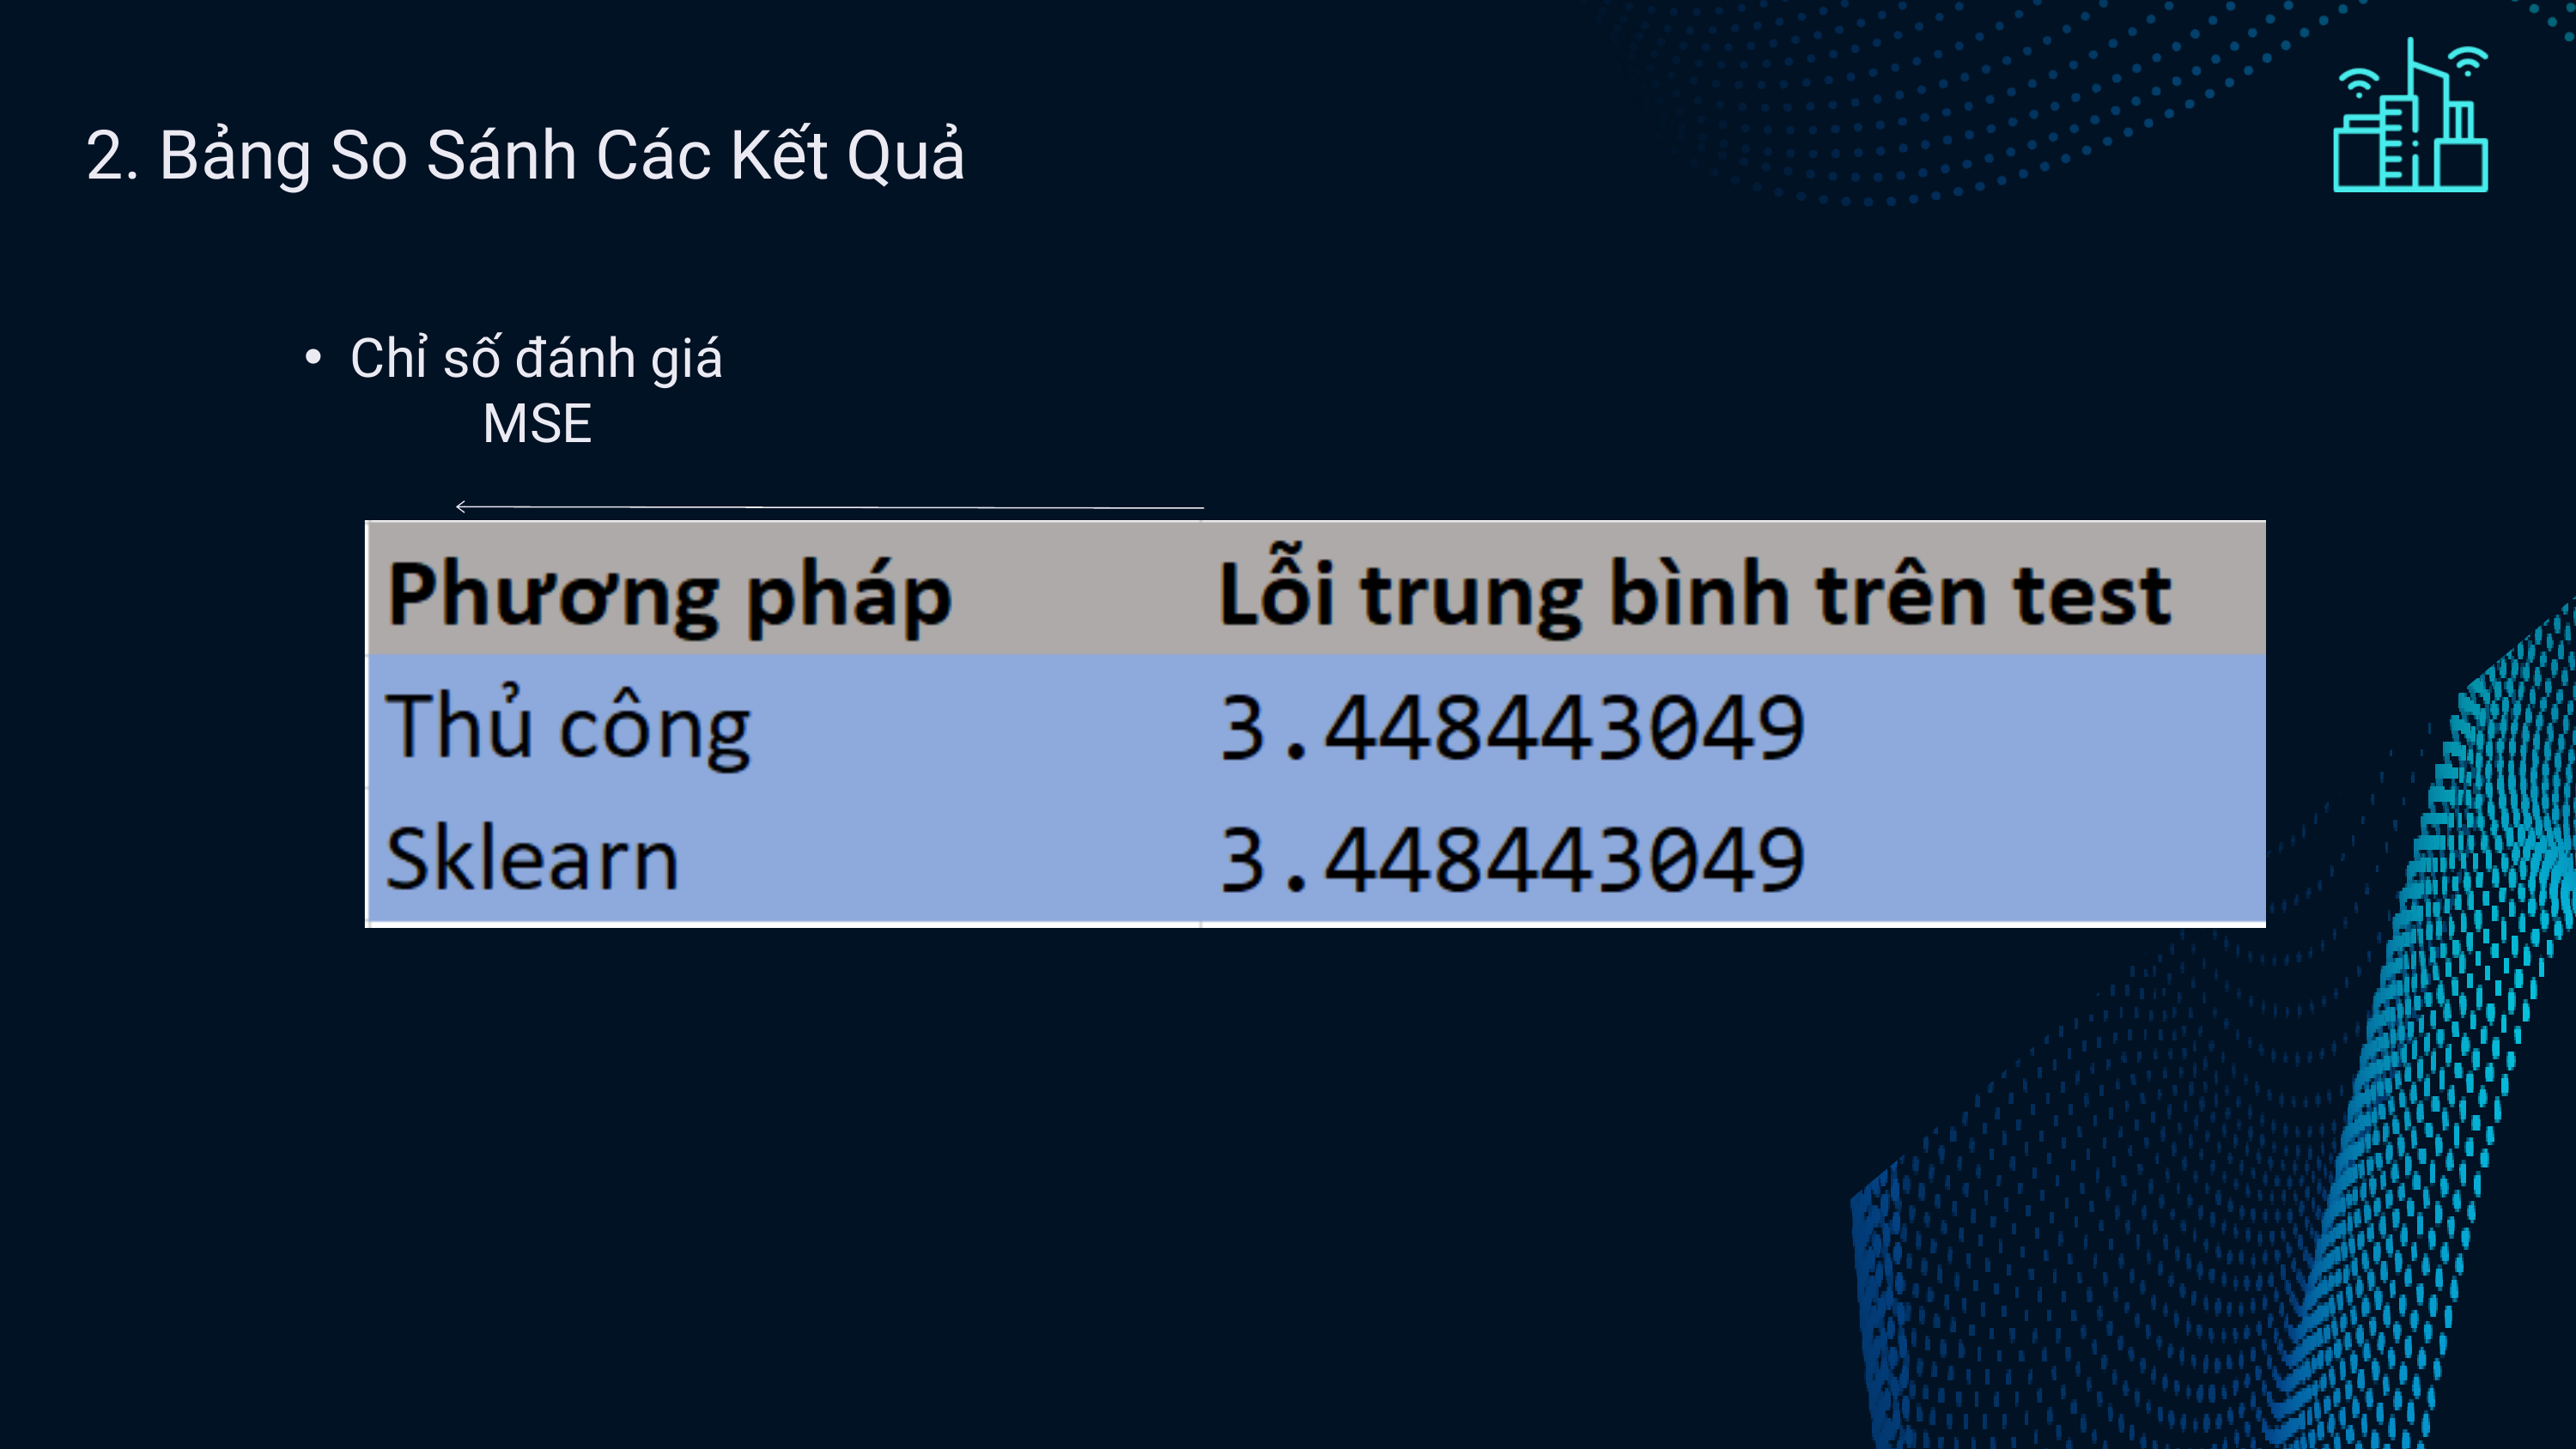

2. Bảng So Sánh Các Kết Quả
Chỉ số đánh giá MSE